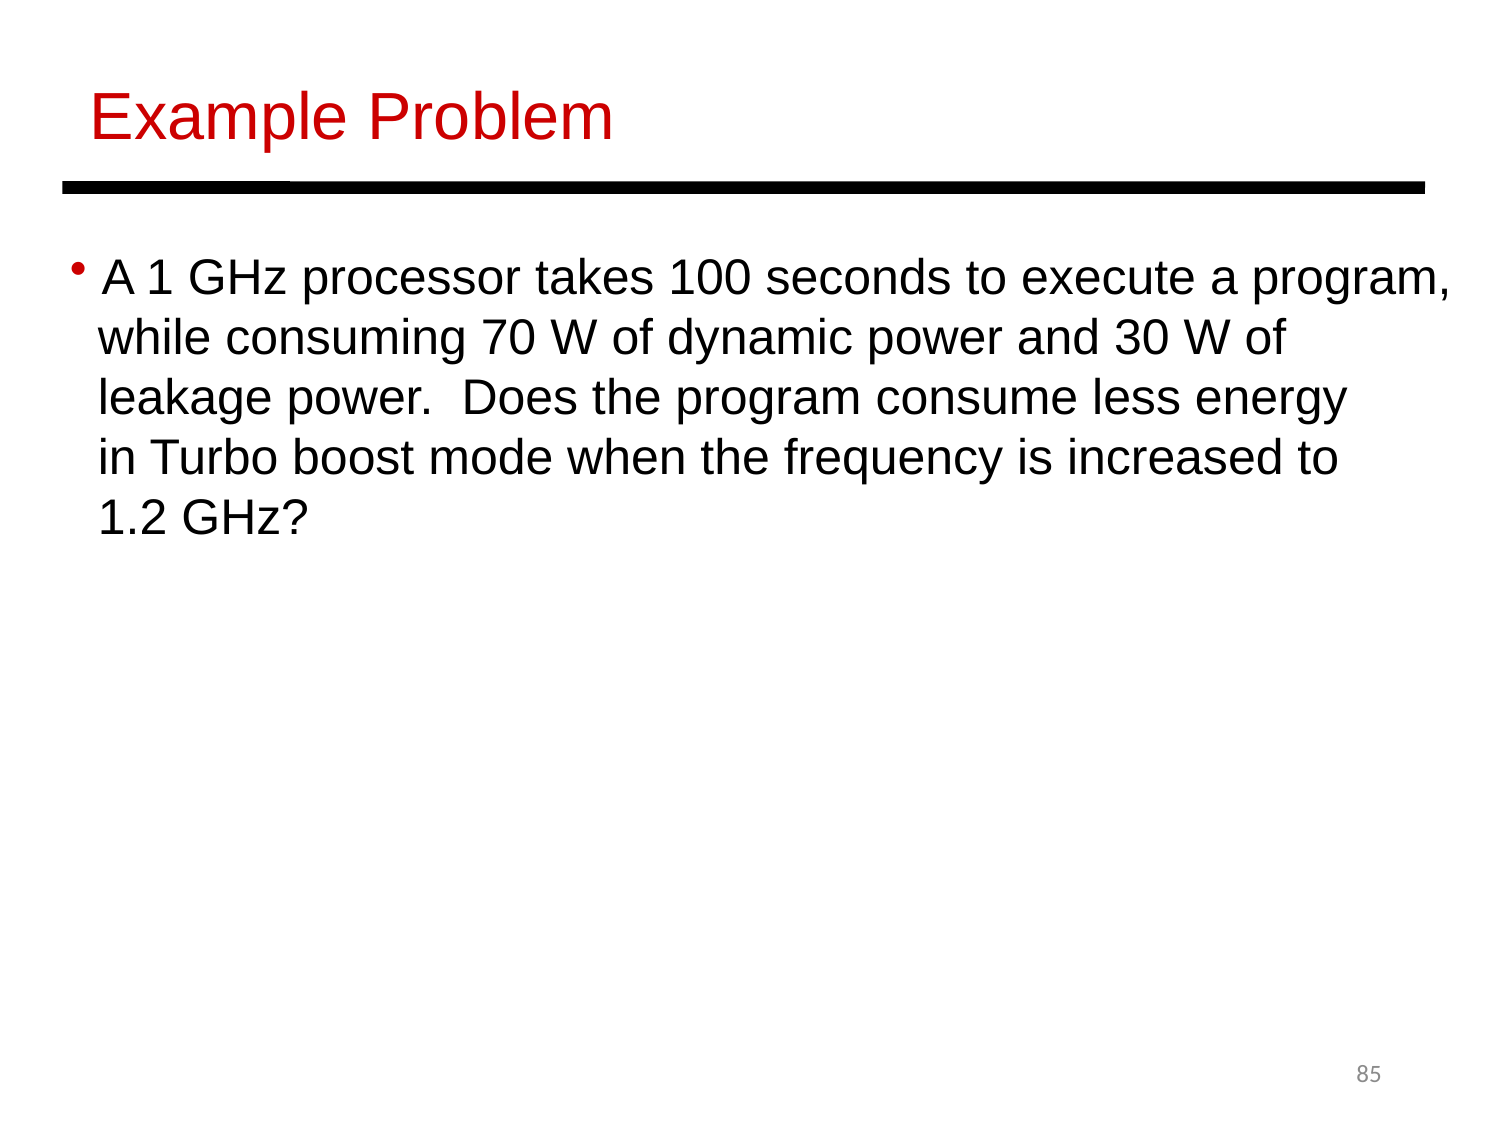

Example Problem

 A 1 GHz processor takes 100 seconds to execute a program,
  while consuming 70 W of dynamic power and 30 W of
  leakage power.  Does the program consume less energy
  in Turbo boost mode when the frequency is increased to
  1.2 GHz?

85